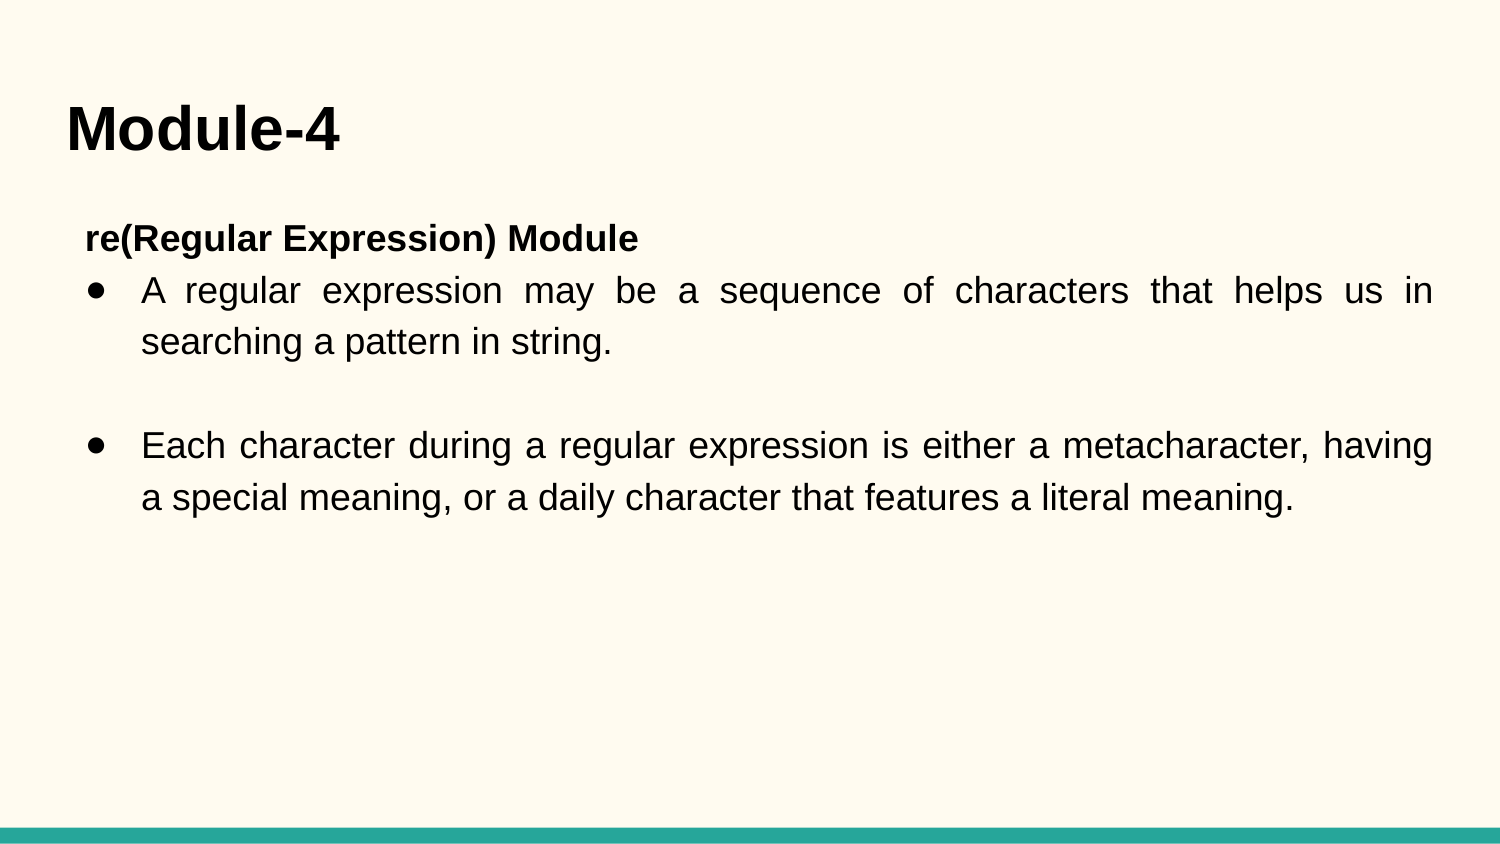

# Module-4
re(Regular Expression) Module
A regular expression may be a sequence of characters that helps us in searching a pattern in string.

Each character during a regular expression is either a metacharacter, having a special meaning, or a daily character that features a literal meaning.